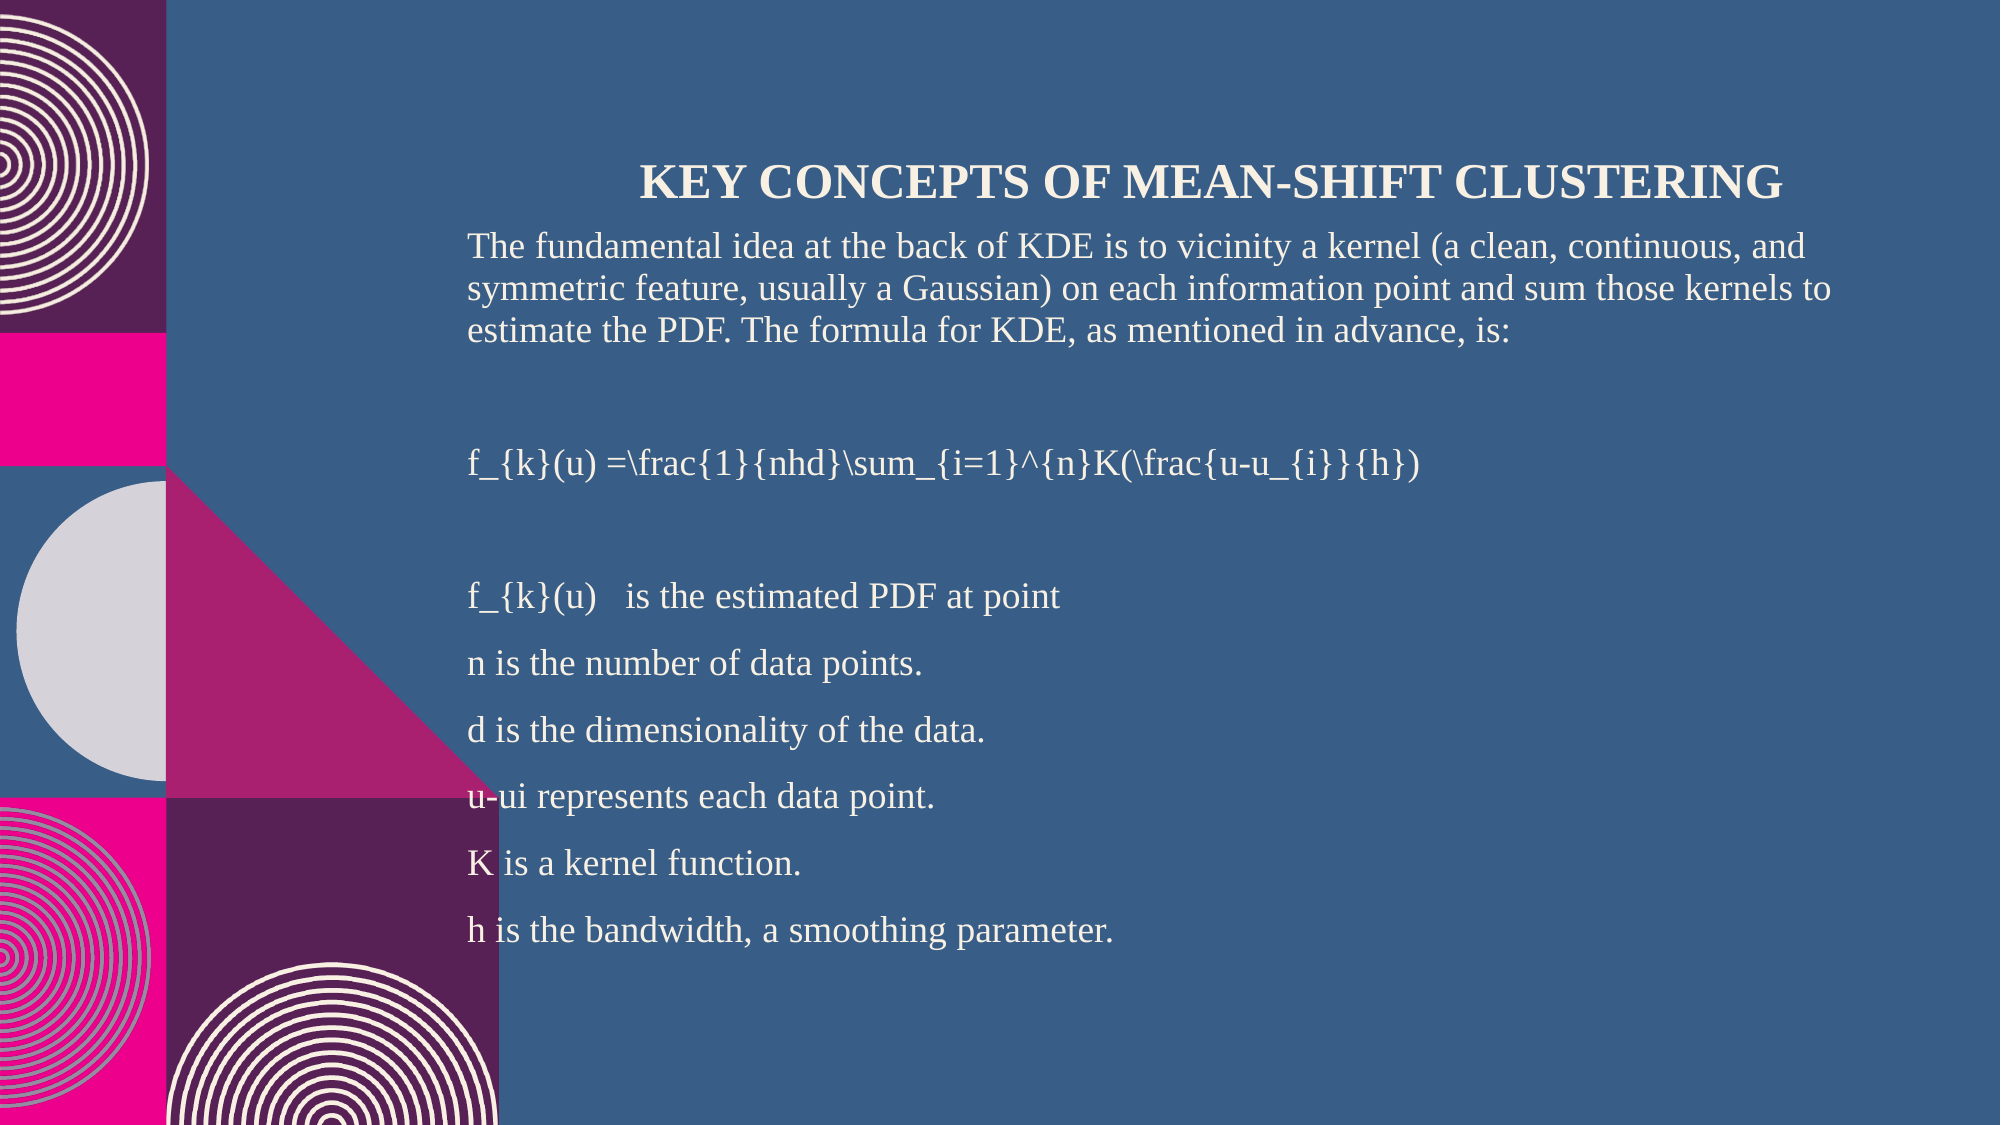

# Key Concepts of Mean-Shift Clustering
The fundamental idea at the back of KDE is to vicinity a kernel (a clean, continuous, and symmetric feature, usually a Gaussian) on each information point and sum those kernels to estimate the PDF. The formula for KDE, as mentioned in advance, is:

f_{k}(u) =\frac{1}{nhd}\sum_{i=1}^{n}K(\frac{u-u_{i}}{h})

f_{k}(u)   is the estimated PDF at point
n is the number of data points.
d is the dimensionality of the data.
u-ui represents each data point.
K is a kernel function.
h is the bandwidth, a smoothing parameter.
18